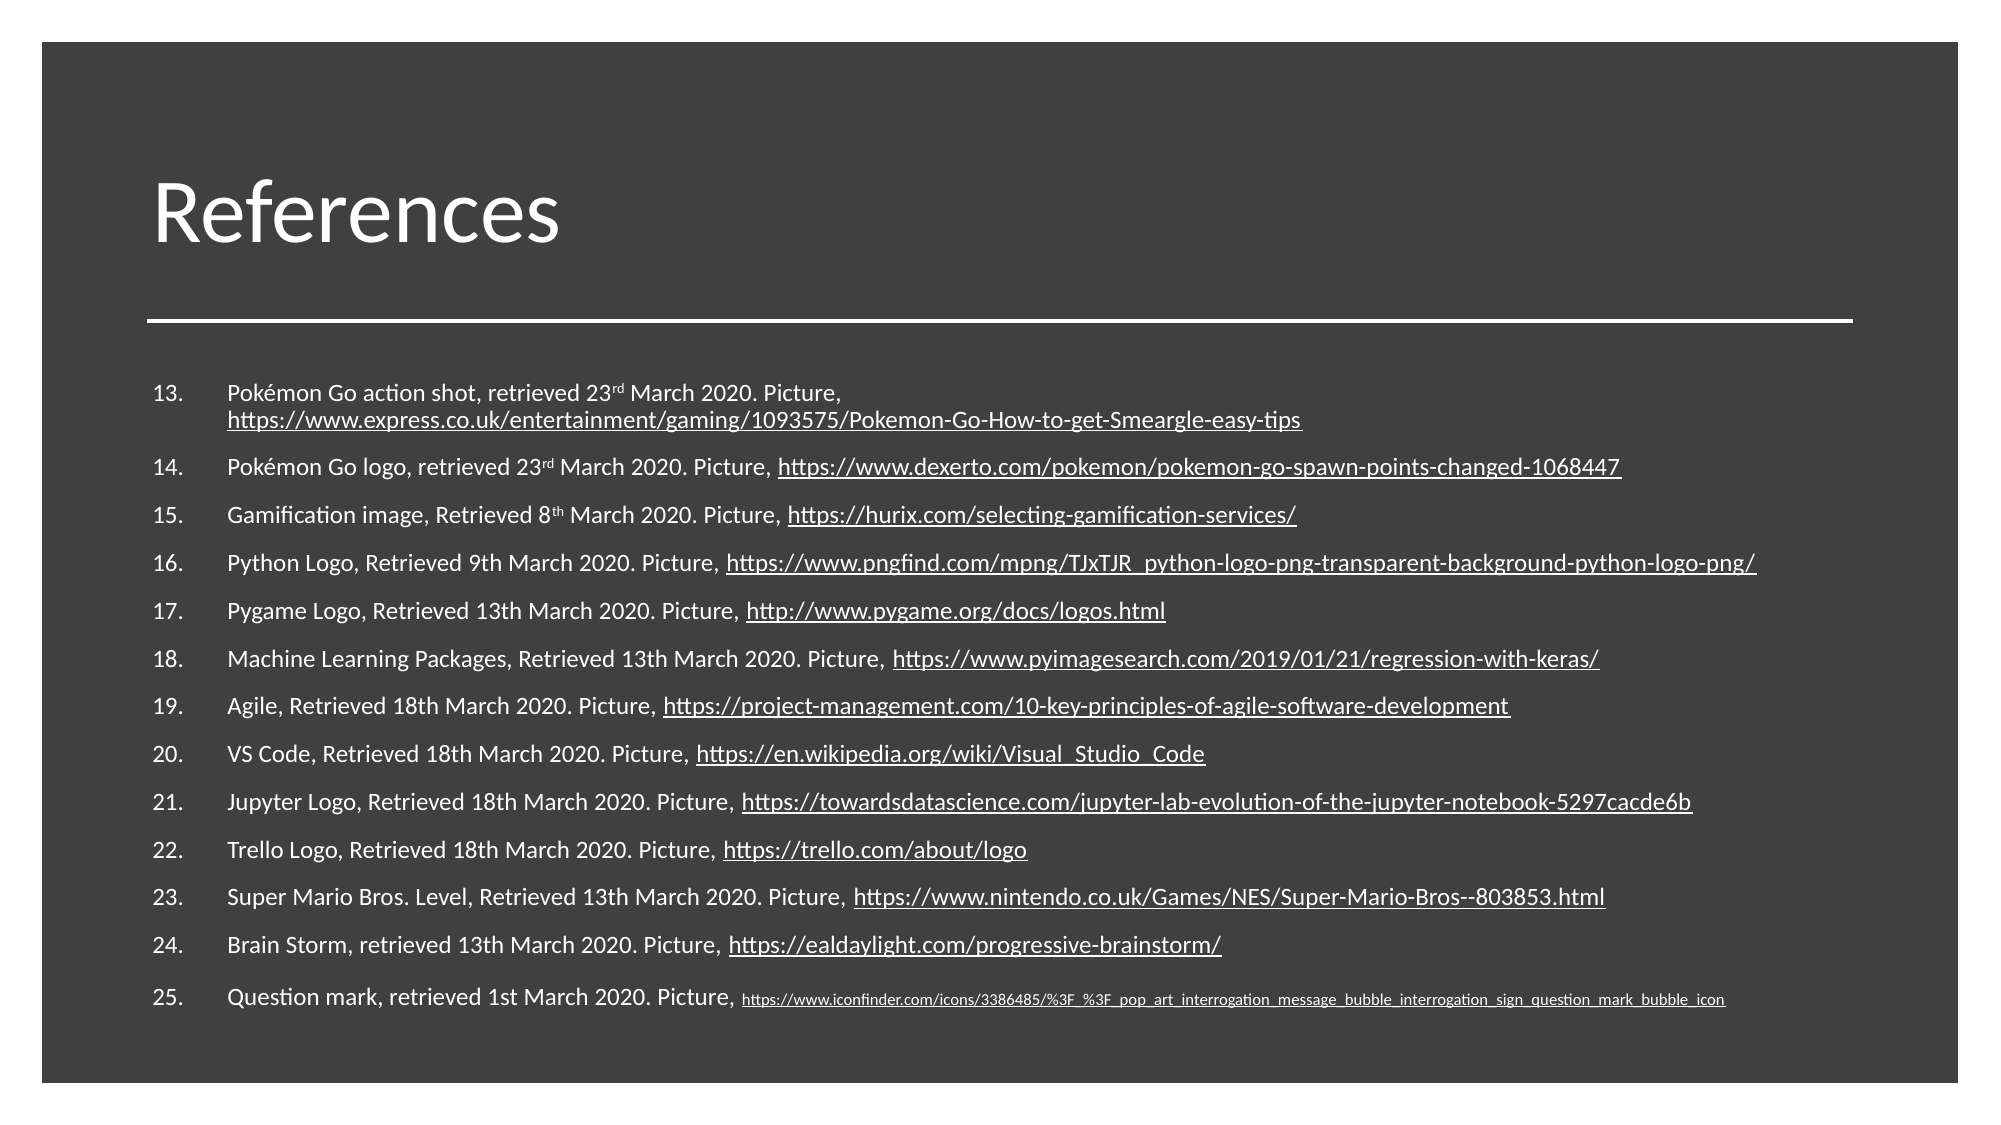

# References
Pokémon Go action shot, retrieved 23rd March 2020. Picture,  https://www.express.co.uk/entertainment/gaming/1093575/Pokemon-Go-How-to-get-Smeargle-easy-tips
Pokémon Go logo, retrieved 23rd March 2020. Picture, https://www.dexerto.com/pokemon/pokemon-go-spawn-points-changed-1068447
Gamification image, Retrieved 8th March 2020. Picture, https://hurix.com/selecting-gamification-services/
Python Logo, Retrieved 9th March 2020. Picture, https://www.pngfind.com/mpng/TJxTJR_python-logo-png-transparent-background-python-logo-png/
Pygame Logo, Retrieved 13th March 2020. Picture, http://www.pygame.org/docs/logos.html
Machine Learning Packages, Retrieved 13th March 2020. Picture, https://www.pyimagesearch.com/2019/01/21/regression-with-keras/
Agile, Retrieved 18th March 2020. Picture, https://project-management.com/10-key-principles-of-agile-software-development
VS Code, Retrieved 18th March 2020. Picture, https://en.wikipedia.org/wiki/Visual_Studio_Code
Jupyter Logo, Retrieved 18th March 2020. Picture, https://towardsdatascience.com/jupyter-lab-evolution-of-the-jupyter-notebook-5297cacde6b
Trello Logo, Retrieved 18th March 2020. Picture, https://trello.com/about/logo
Super Mario Bros. Level, Retrieved 13th March 2020. Picture, https://www.nintendo.co.uk/Games/NES/Super-Mario-Bros--803853.html
Brain Storm, retrieved 13th March 2020. Picture, https://ealdaylight.com/progressive-brainstorm/
Question mark, retrieved 1st March 2020. Picture, https://www.iconfinder.com/icons/3386485/%3F_%3F_pop_art_interrogation_message_bubble_interrogation_sign_question_mark_bubble_icon